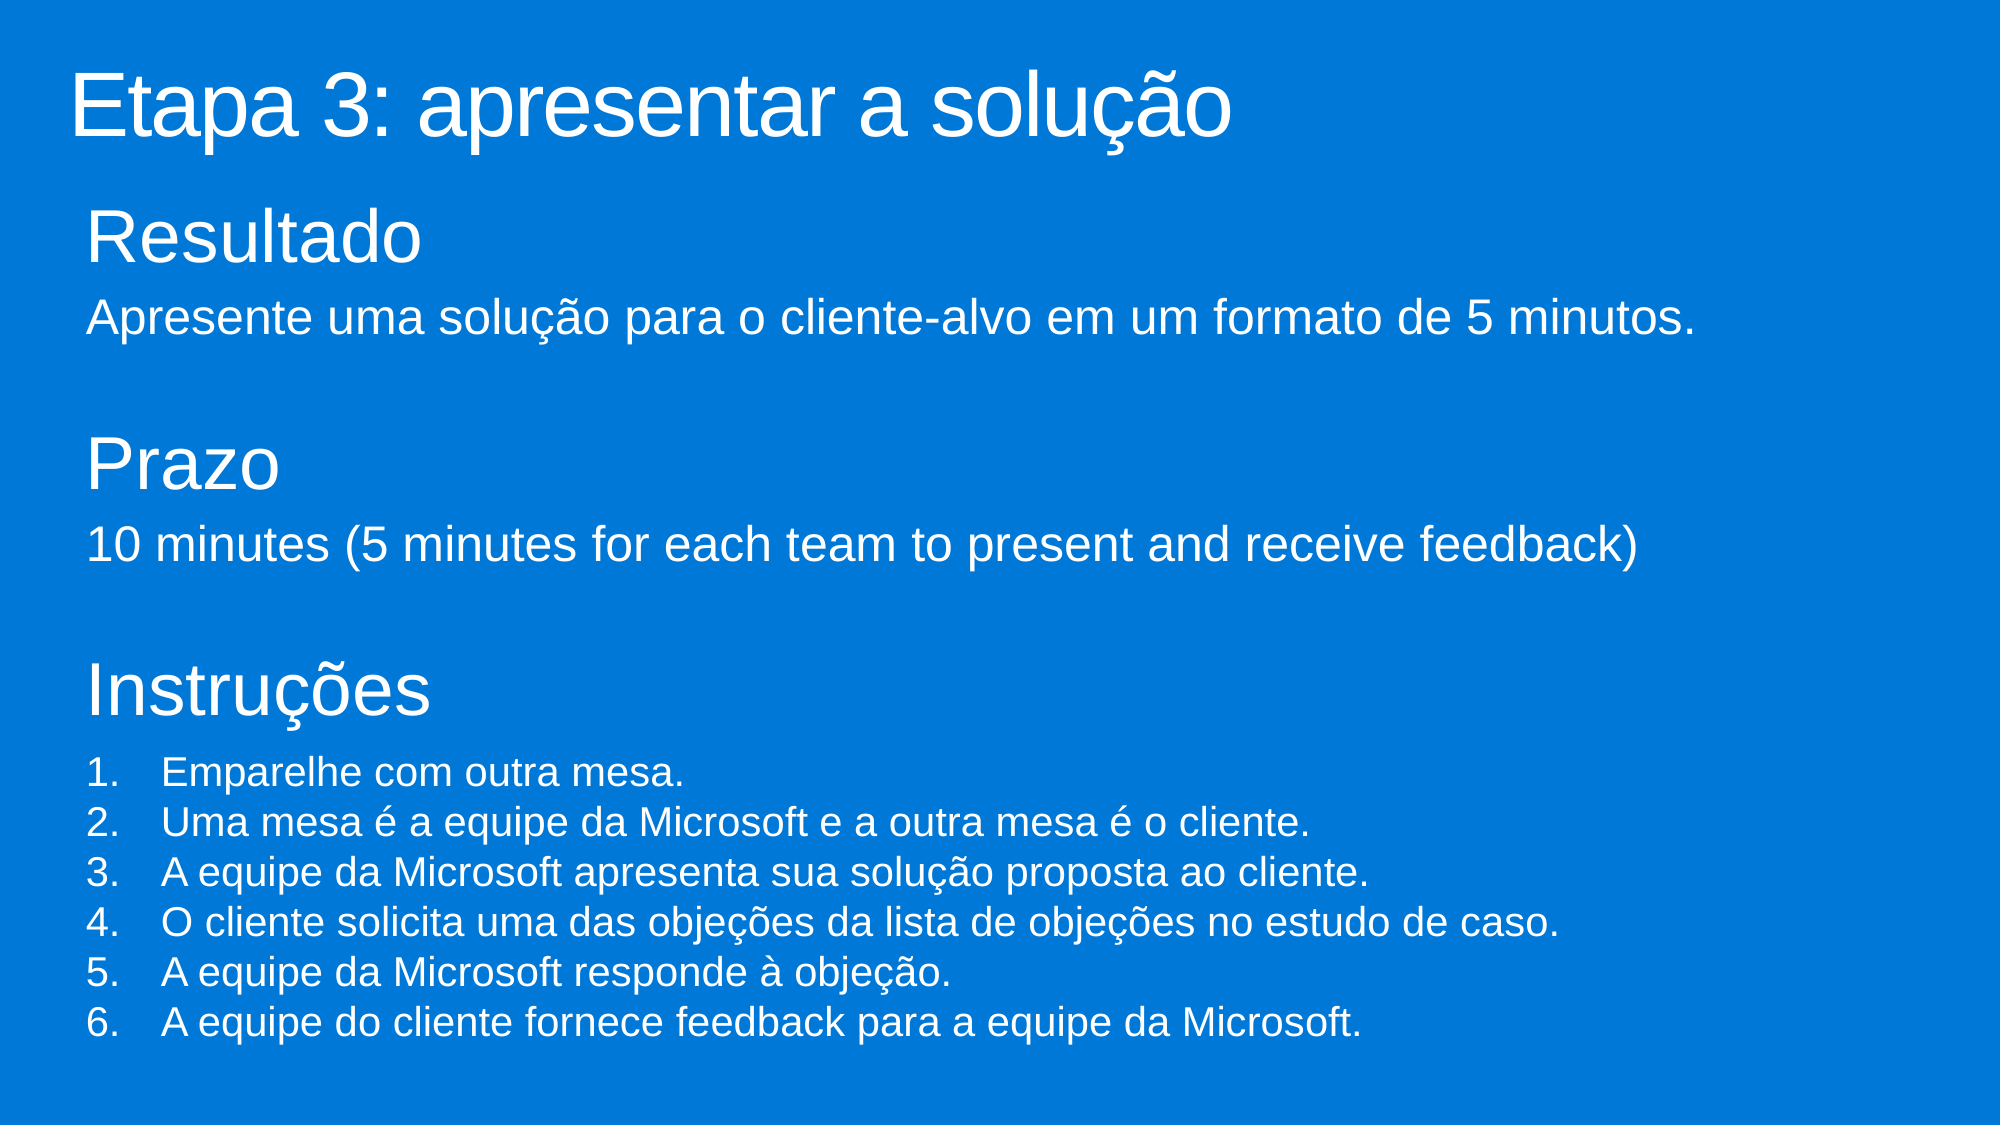

# Etapa 3: apresentar a solução
Resultado
Apresente uma solução para o cliente-alvo em um formato de 5 minutos.

Prazo
10 minutes (5 minutes for each team to present and receive feedback)

Instruções
Emparelhe com outra mesa.
Uma mesa é a equipe da Microsoft e a outra mesa é o cliente.
A equipe da Microsoft apresenta sua solução proposta ao cliente.
O cliente solicita uma das objeções da lista de objeções no estudo de caso.
A equipe da Microsoft responde à objeção.
A equipe do cliente fornece feedback para a equipe da Microsoft.